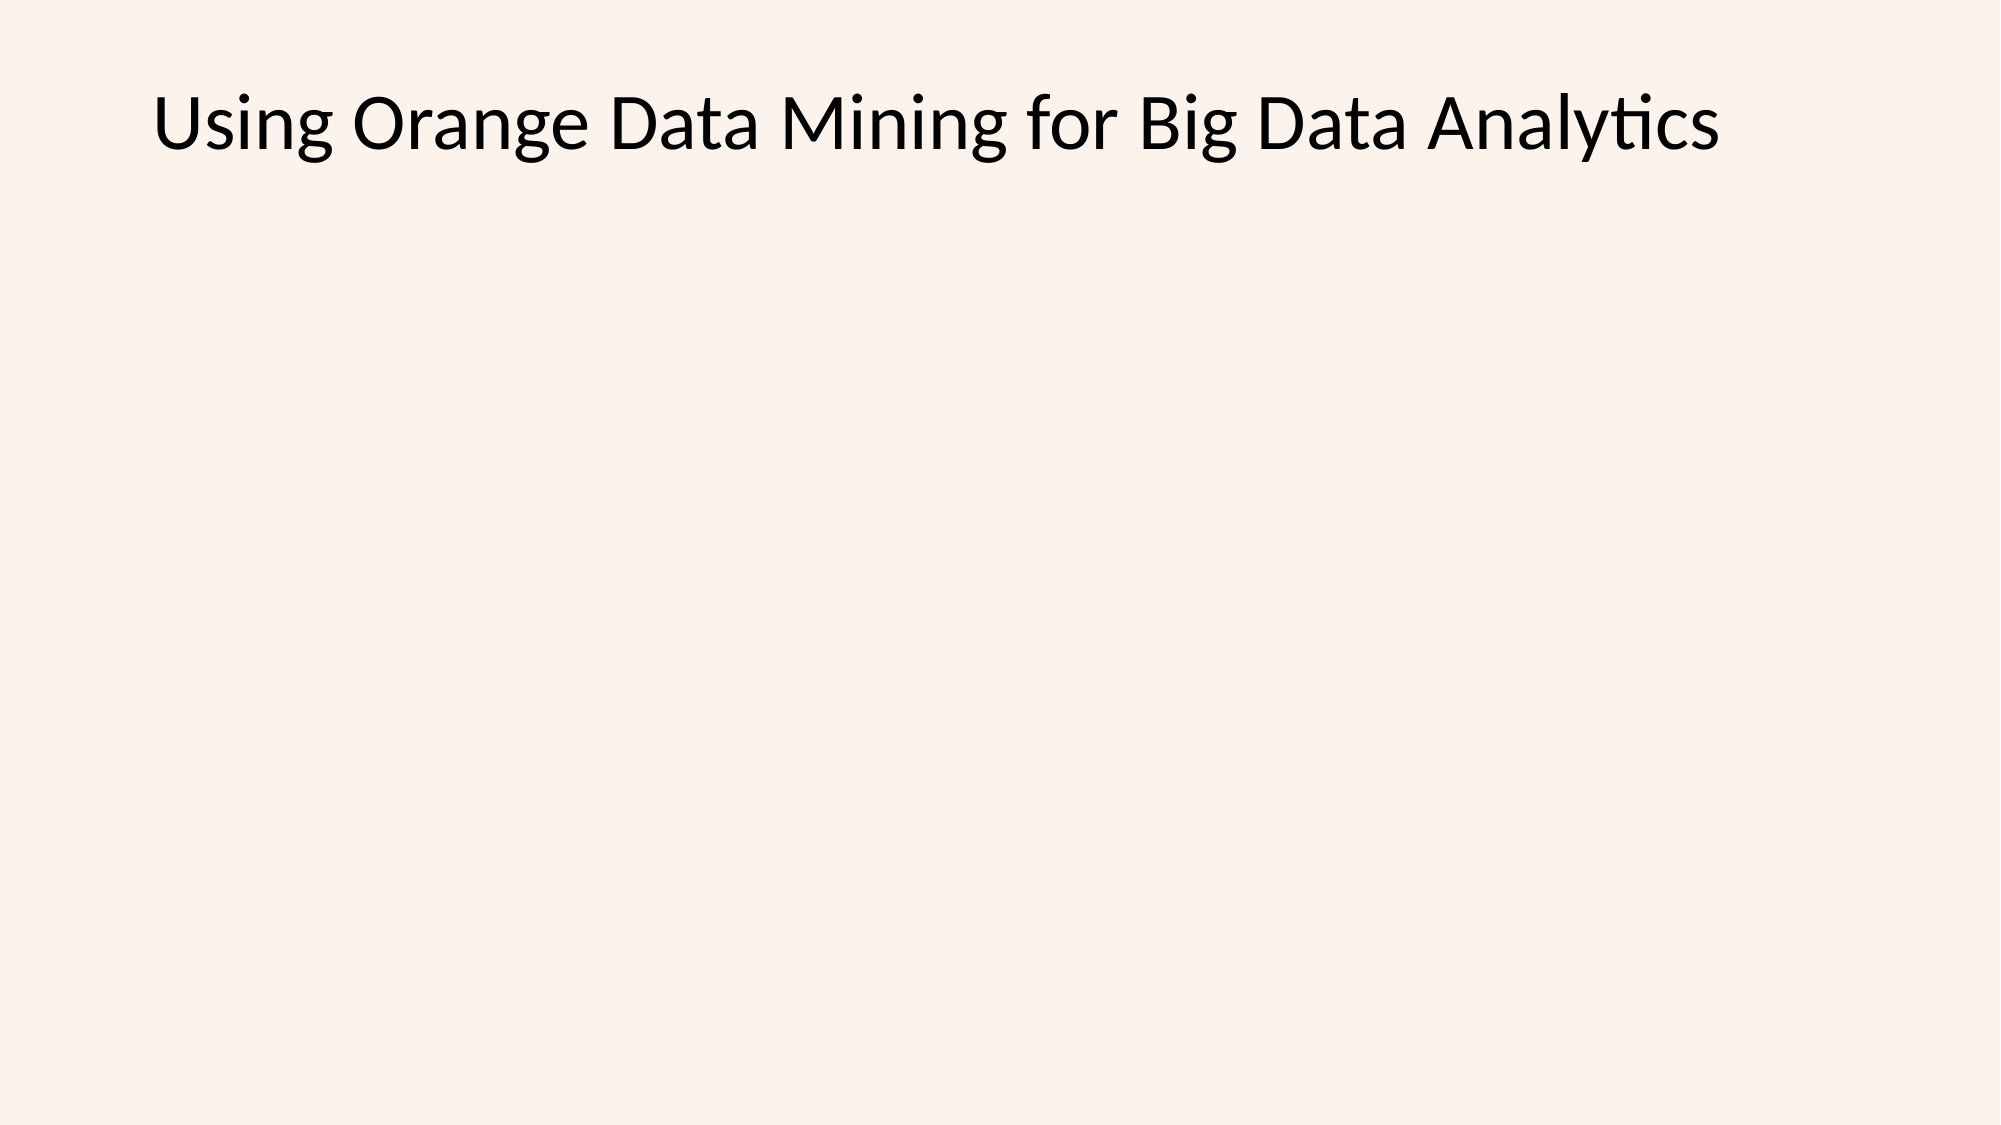

# Using Orange Data Mining for Big Data Analytics